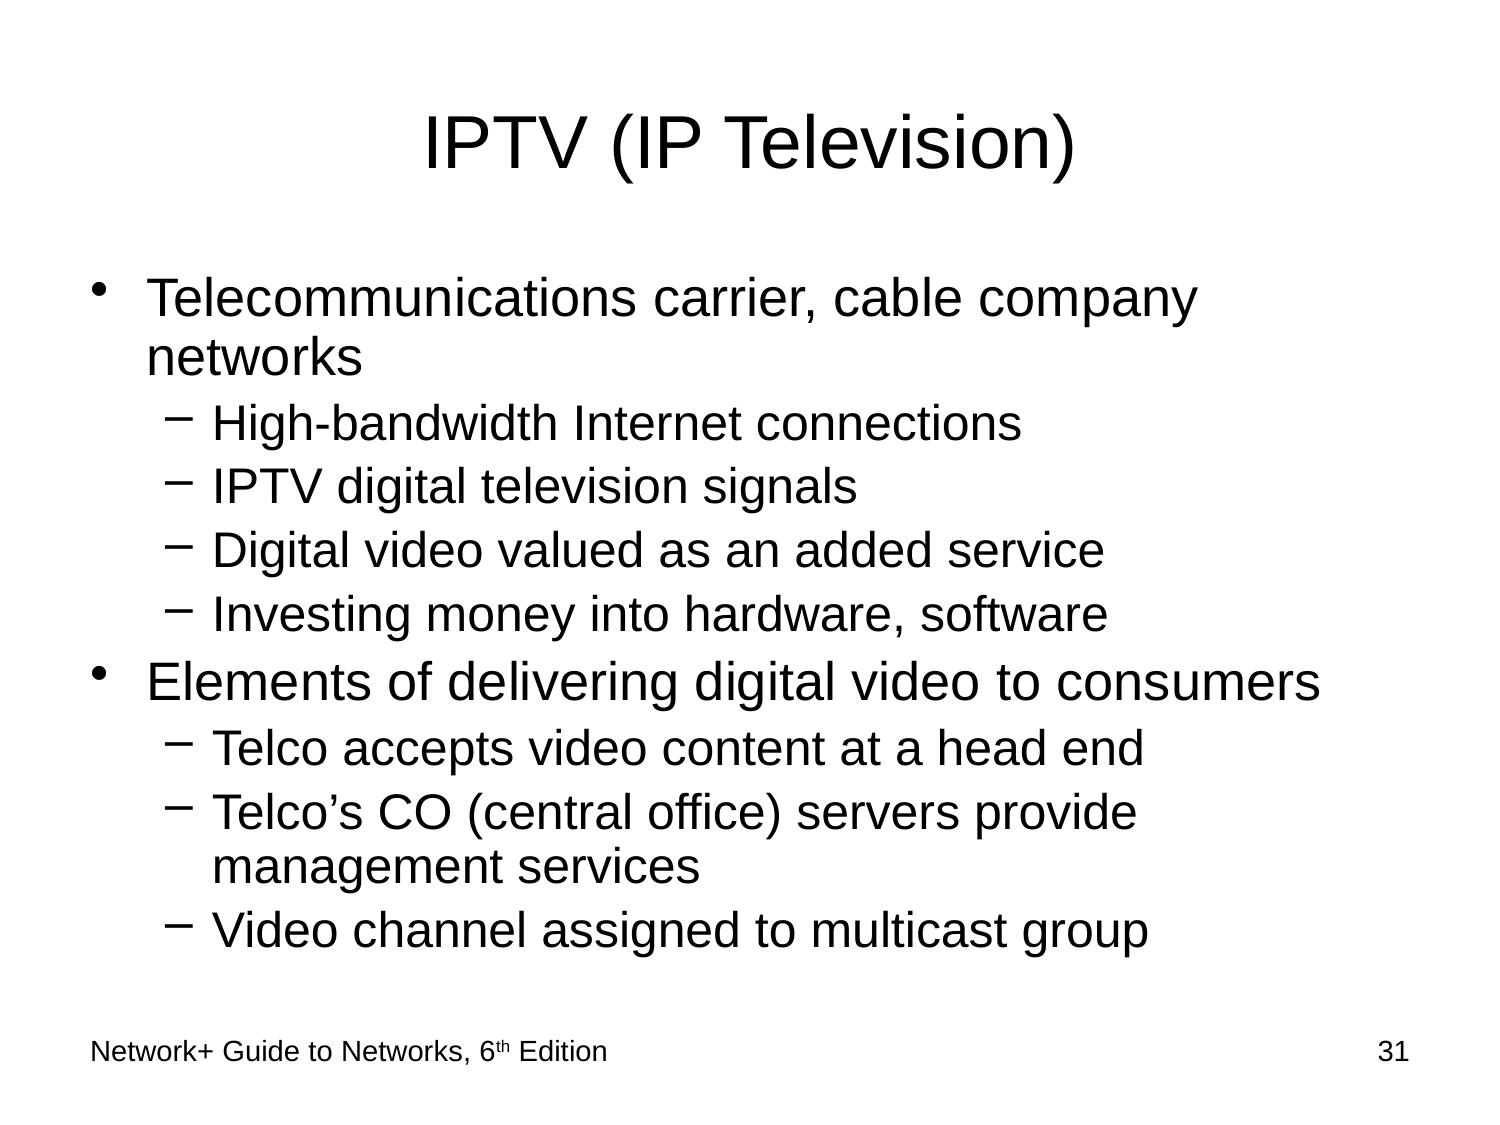

# IPTV (IP Television)
Telecommunications carrier, cable company networks
High-bandwidth Internet connections
IPTV digital television signals
Digital video valued as an added service
Investing money into hardware, software
Elements of delivering digital video to consumers
Telco accepts video content at a head end
Telco’s CO (central office) servers provide management services
Video channel assigned to multicast group
Network+ Guide to Networks, 6th Edition
31